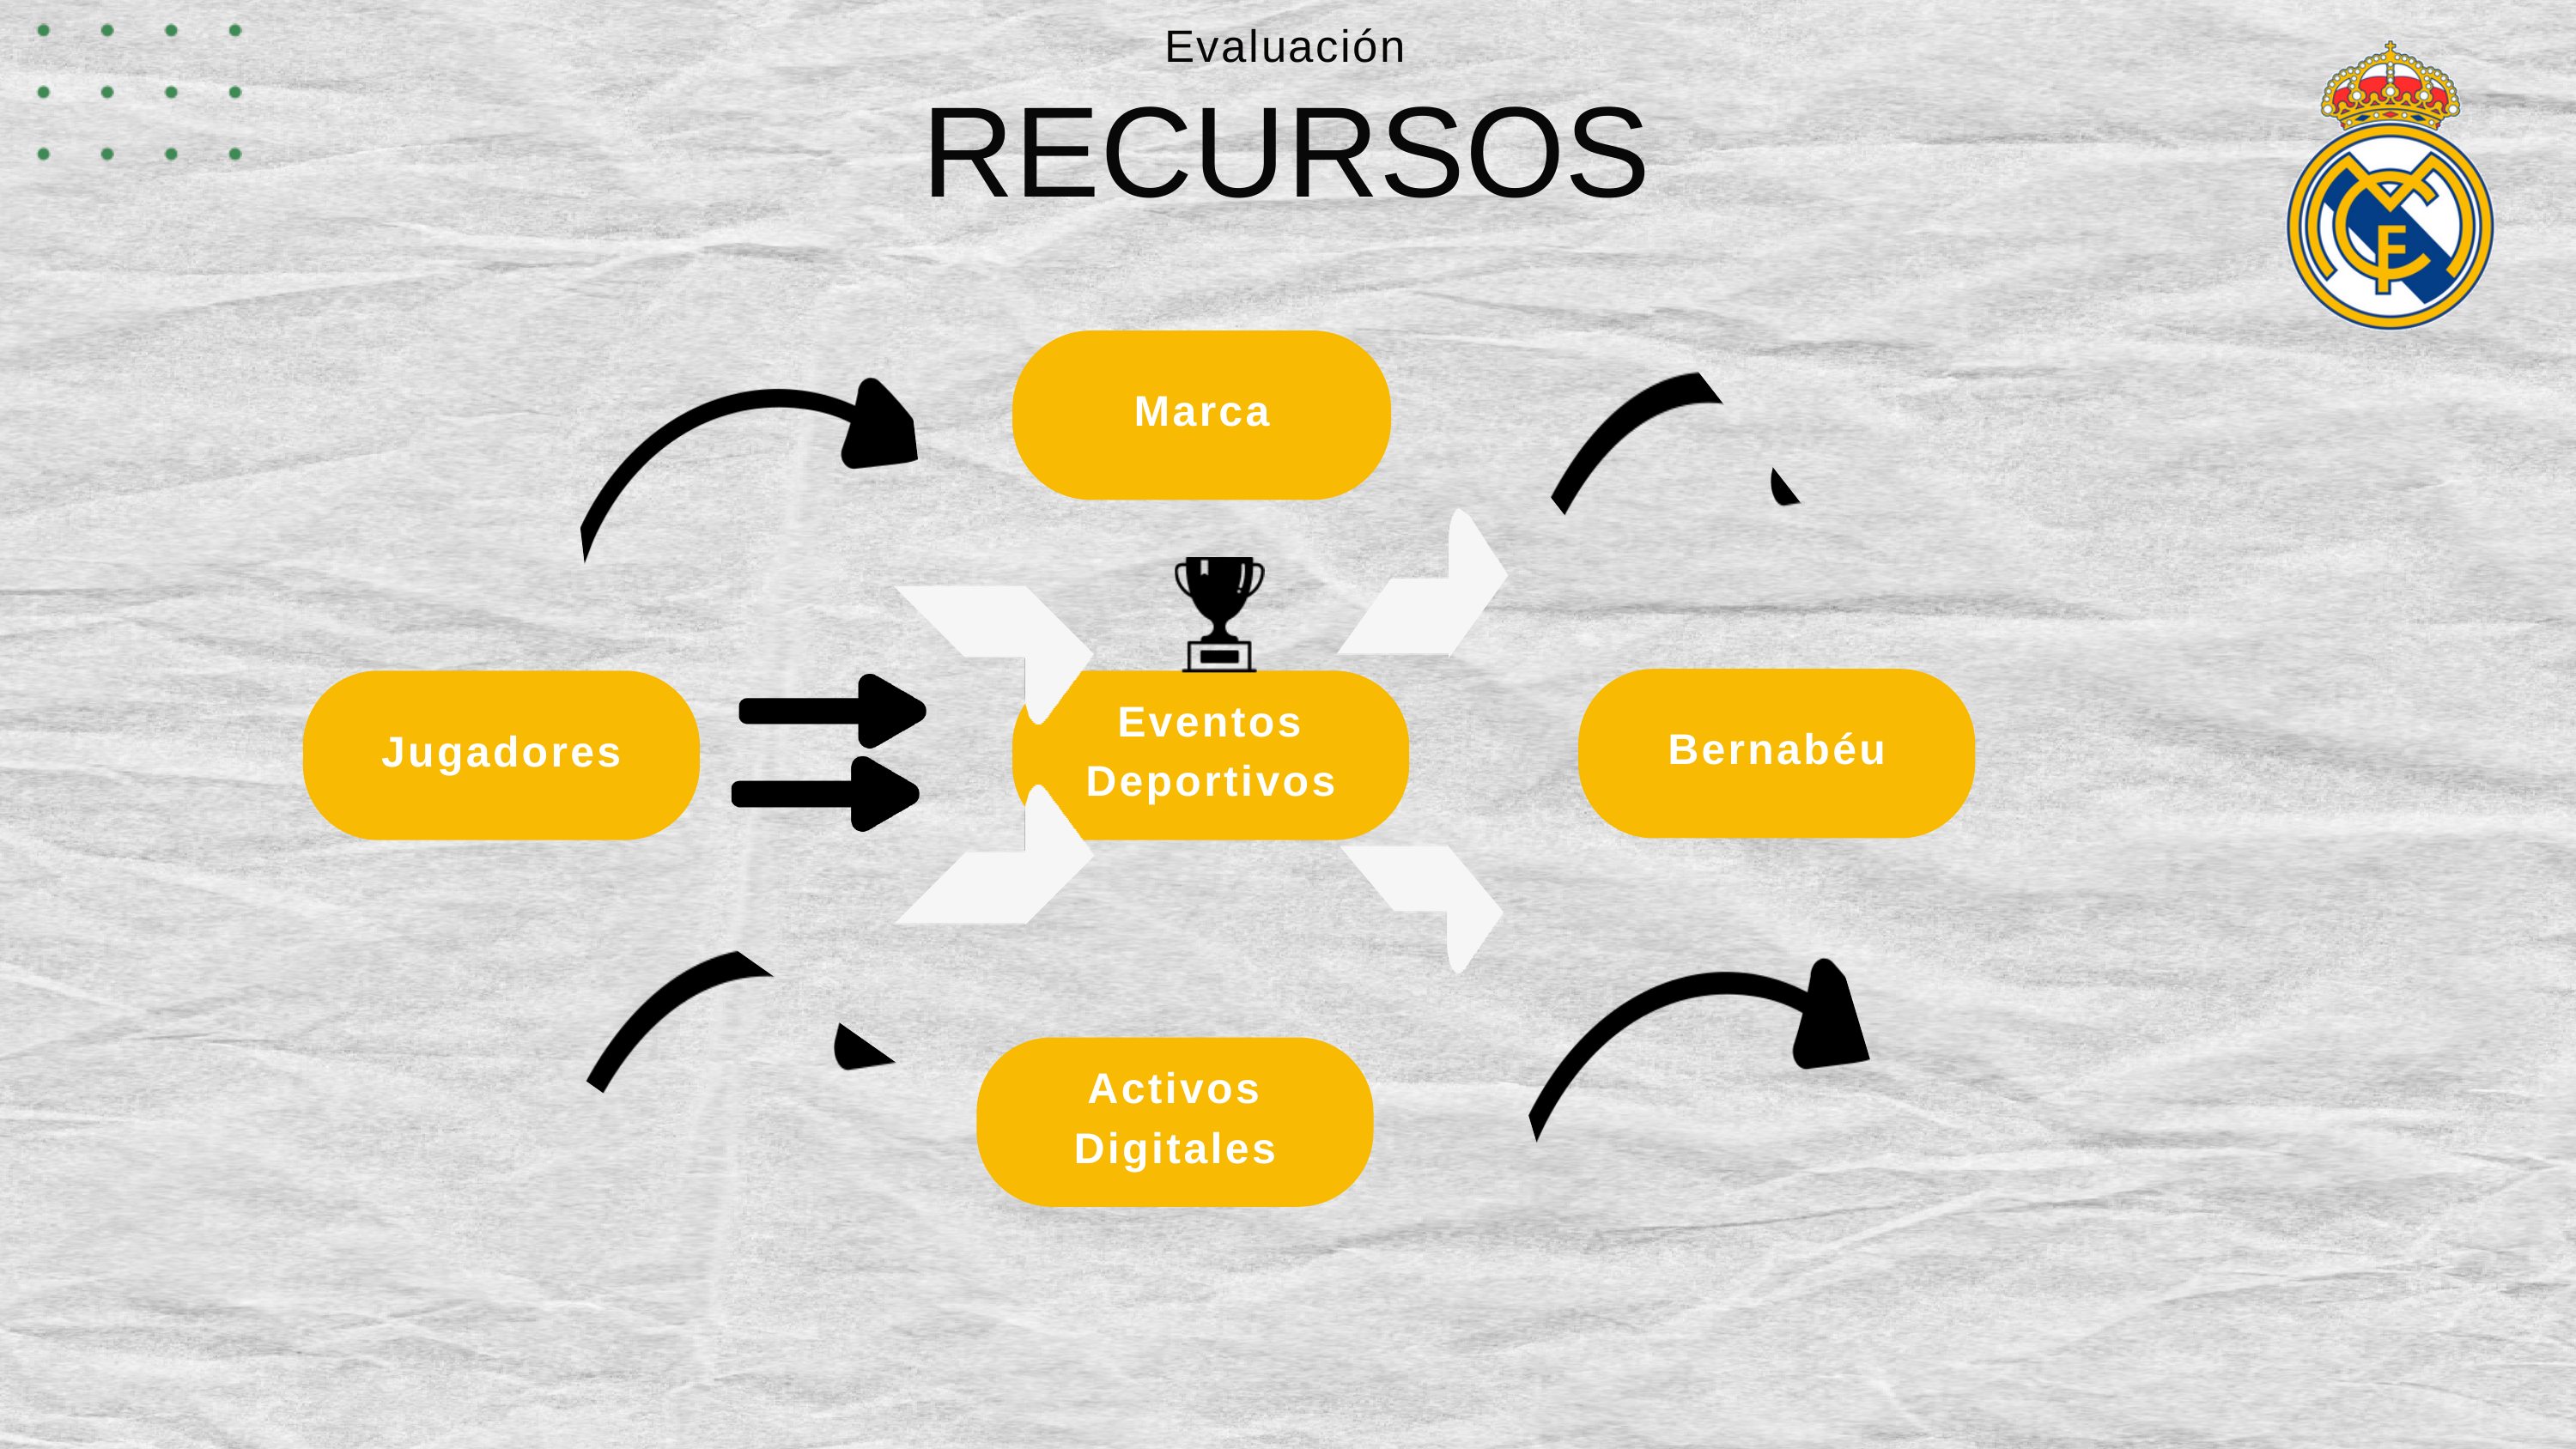

Evaluación

RECURSOS

Marca

Bernabéu

Jugadores

Eventos Deportivos

Activos Digitales